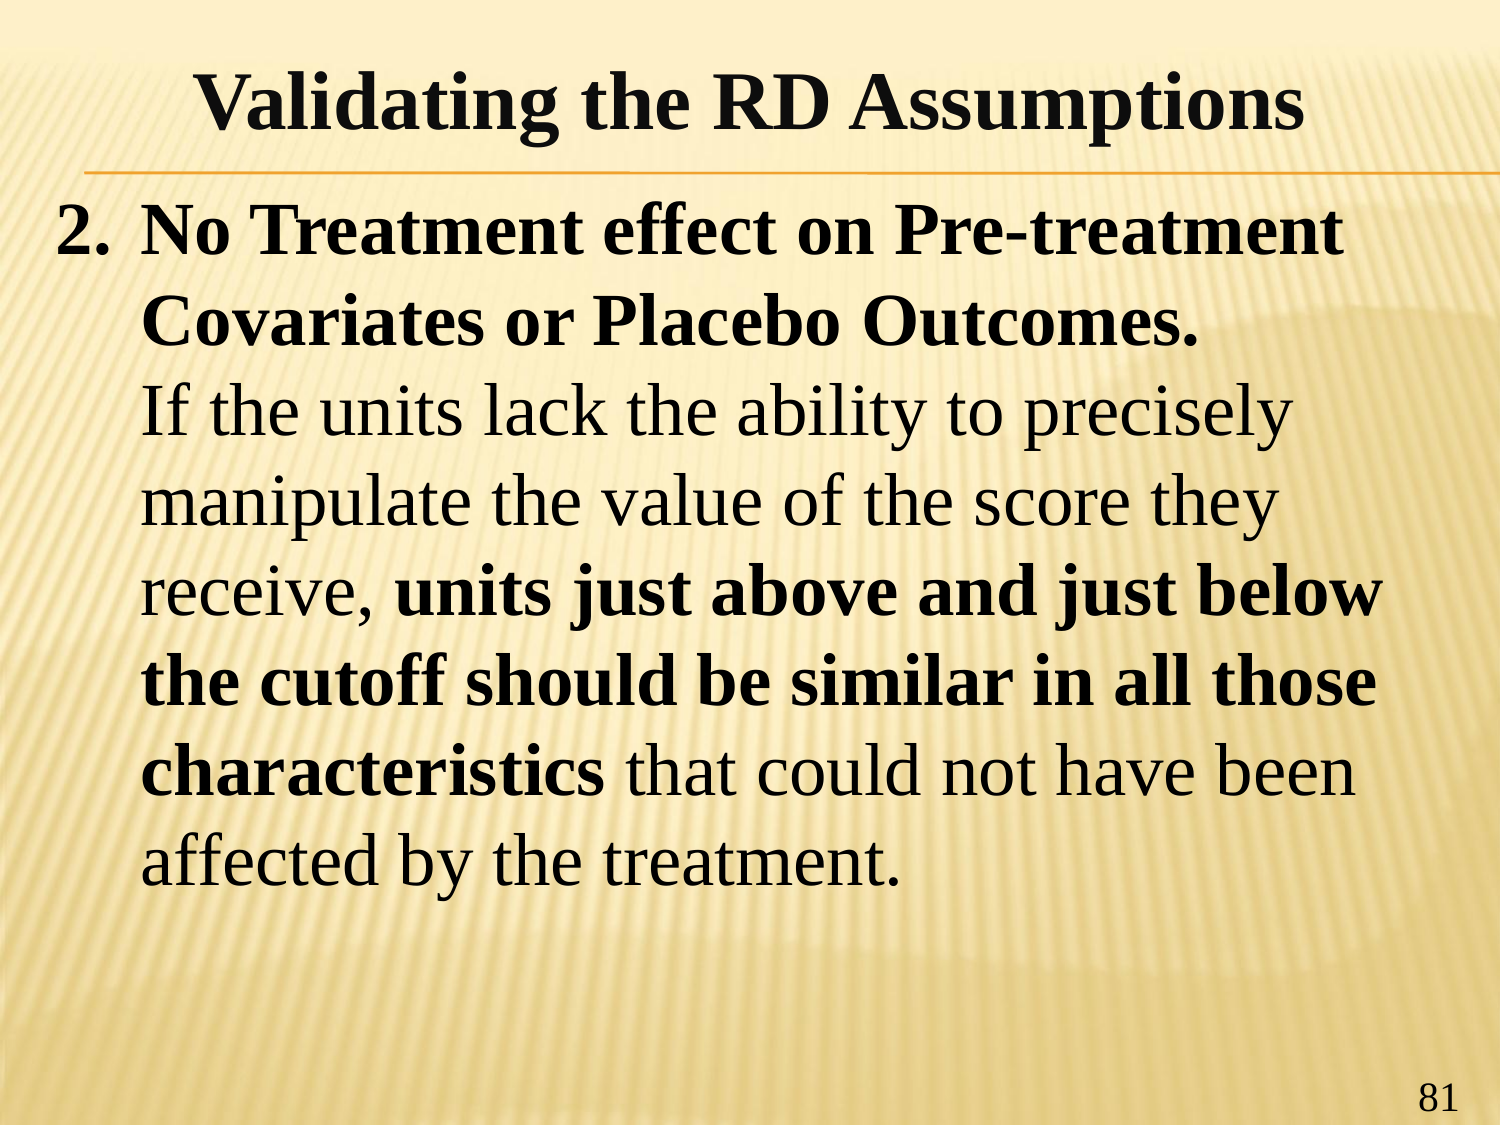

Validating the RD Assumptions
No Treatment effect on Pre-treatment Covariates or Placebo Outcomes.
If the units lack the ability to precisely manipulate the value of the score they receive, units just above and just below the cutoff should be similar in all those characteristics that could not have been affected by the treatment.
81